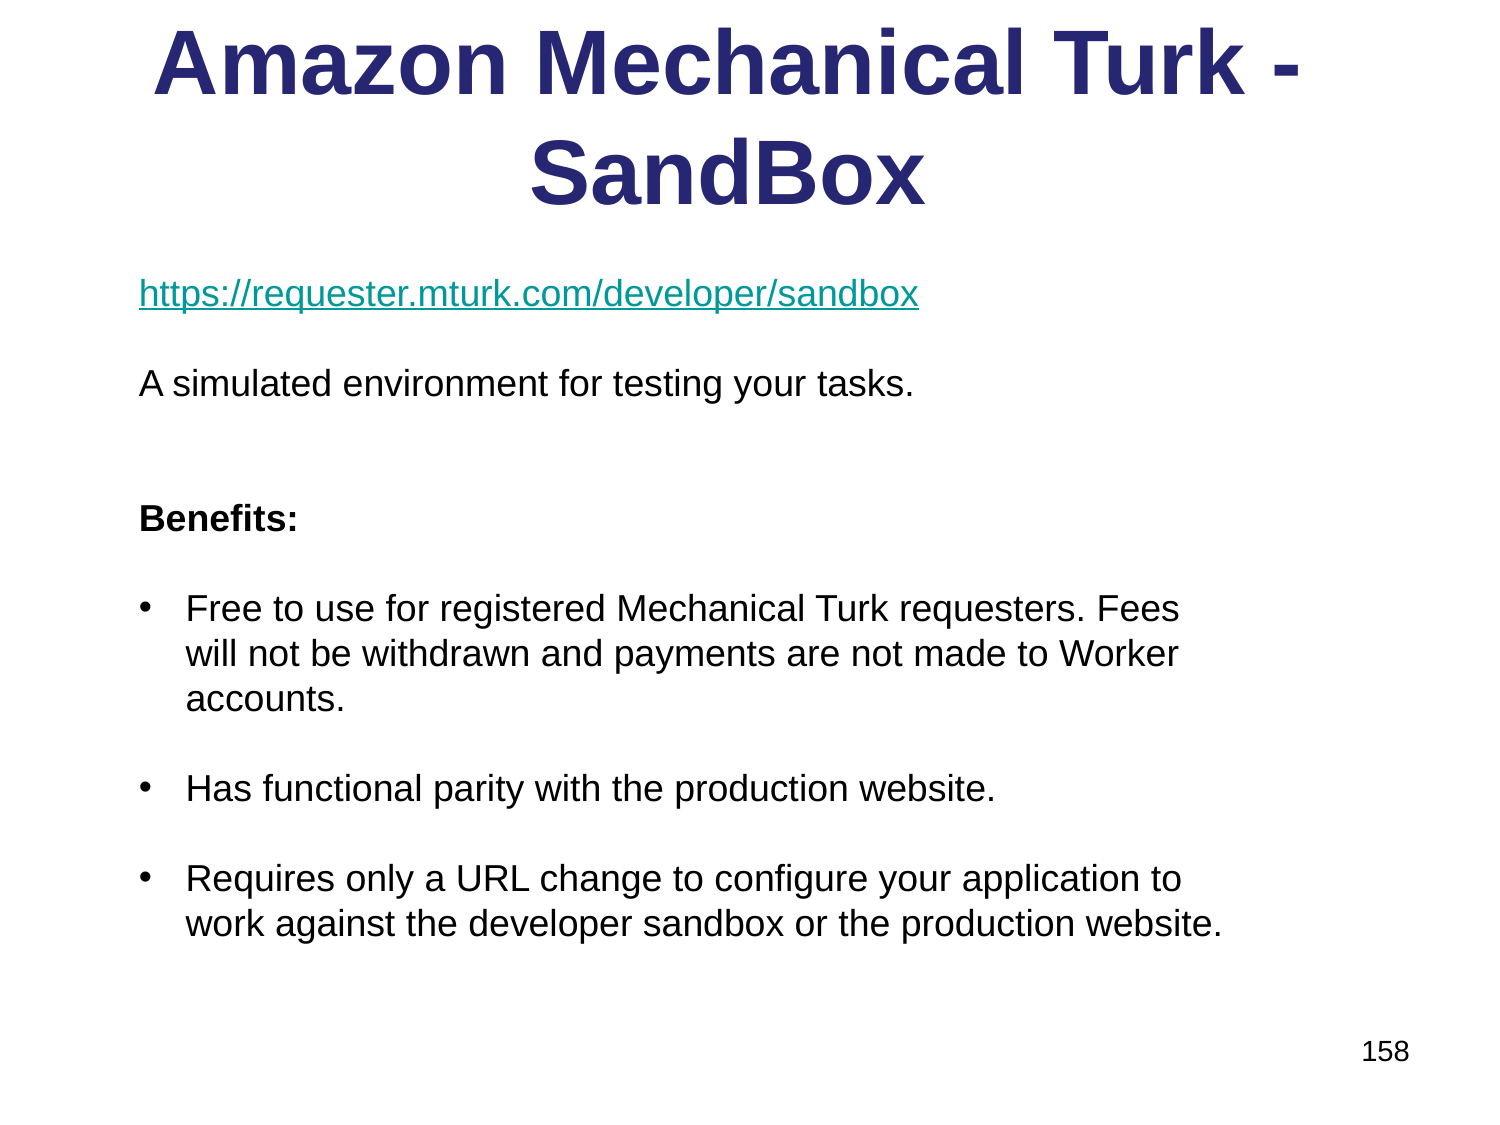

# Amazon Mechanical Turk - SandBox

https://requester.mturk.com/developer/sandbox

A simulated environment for testing your tasks.

Benefits:

Free to use for registered Mechanical Turk requesters. Fees will not be withdrawn and payments are not made to Worker accounts.

Has functional parity with the production website.

Requires only a URL change to configure your application to work against the developer sandbox or the production website.

158